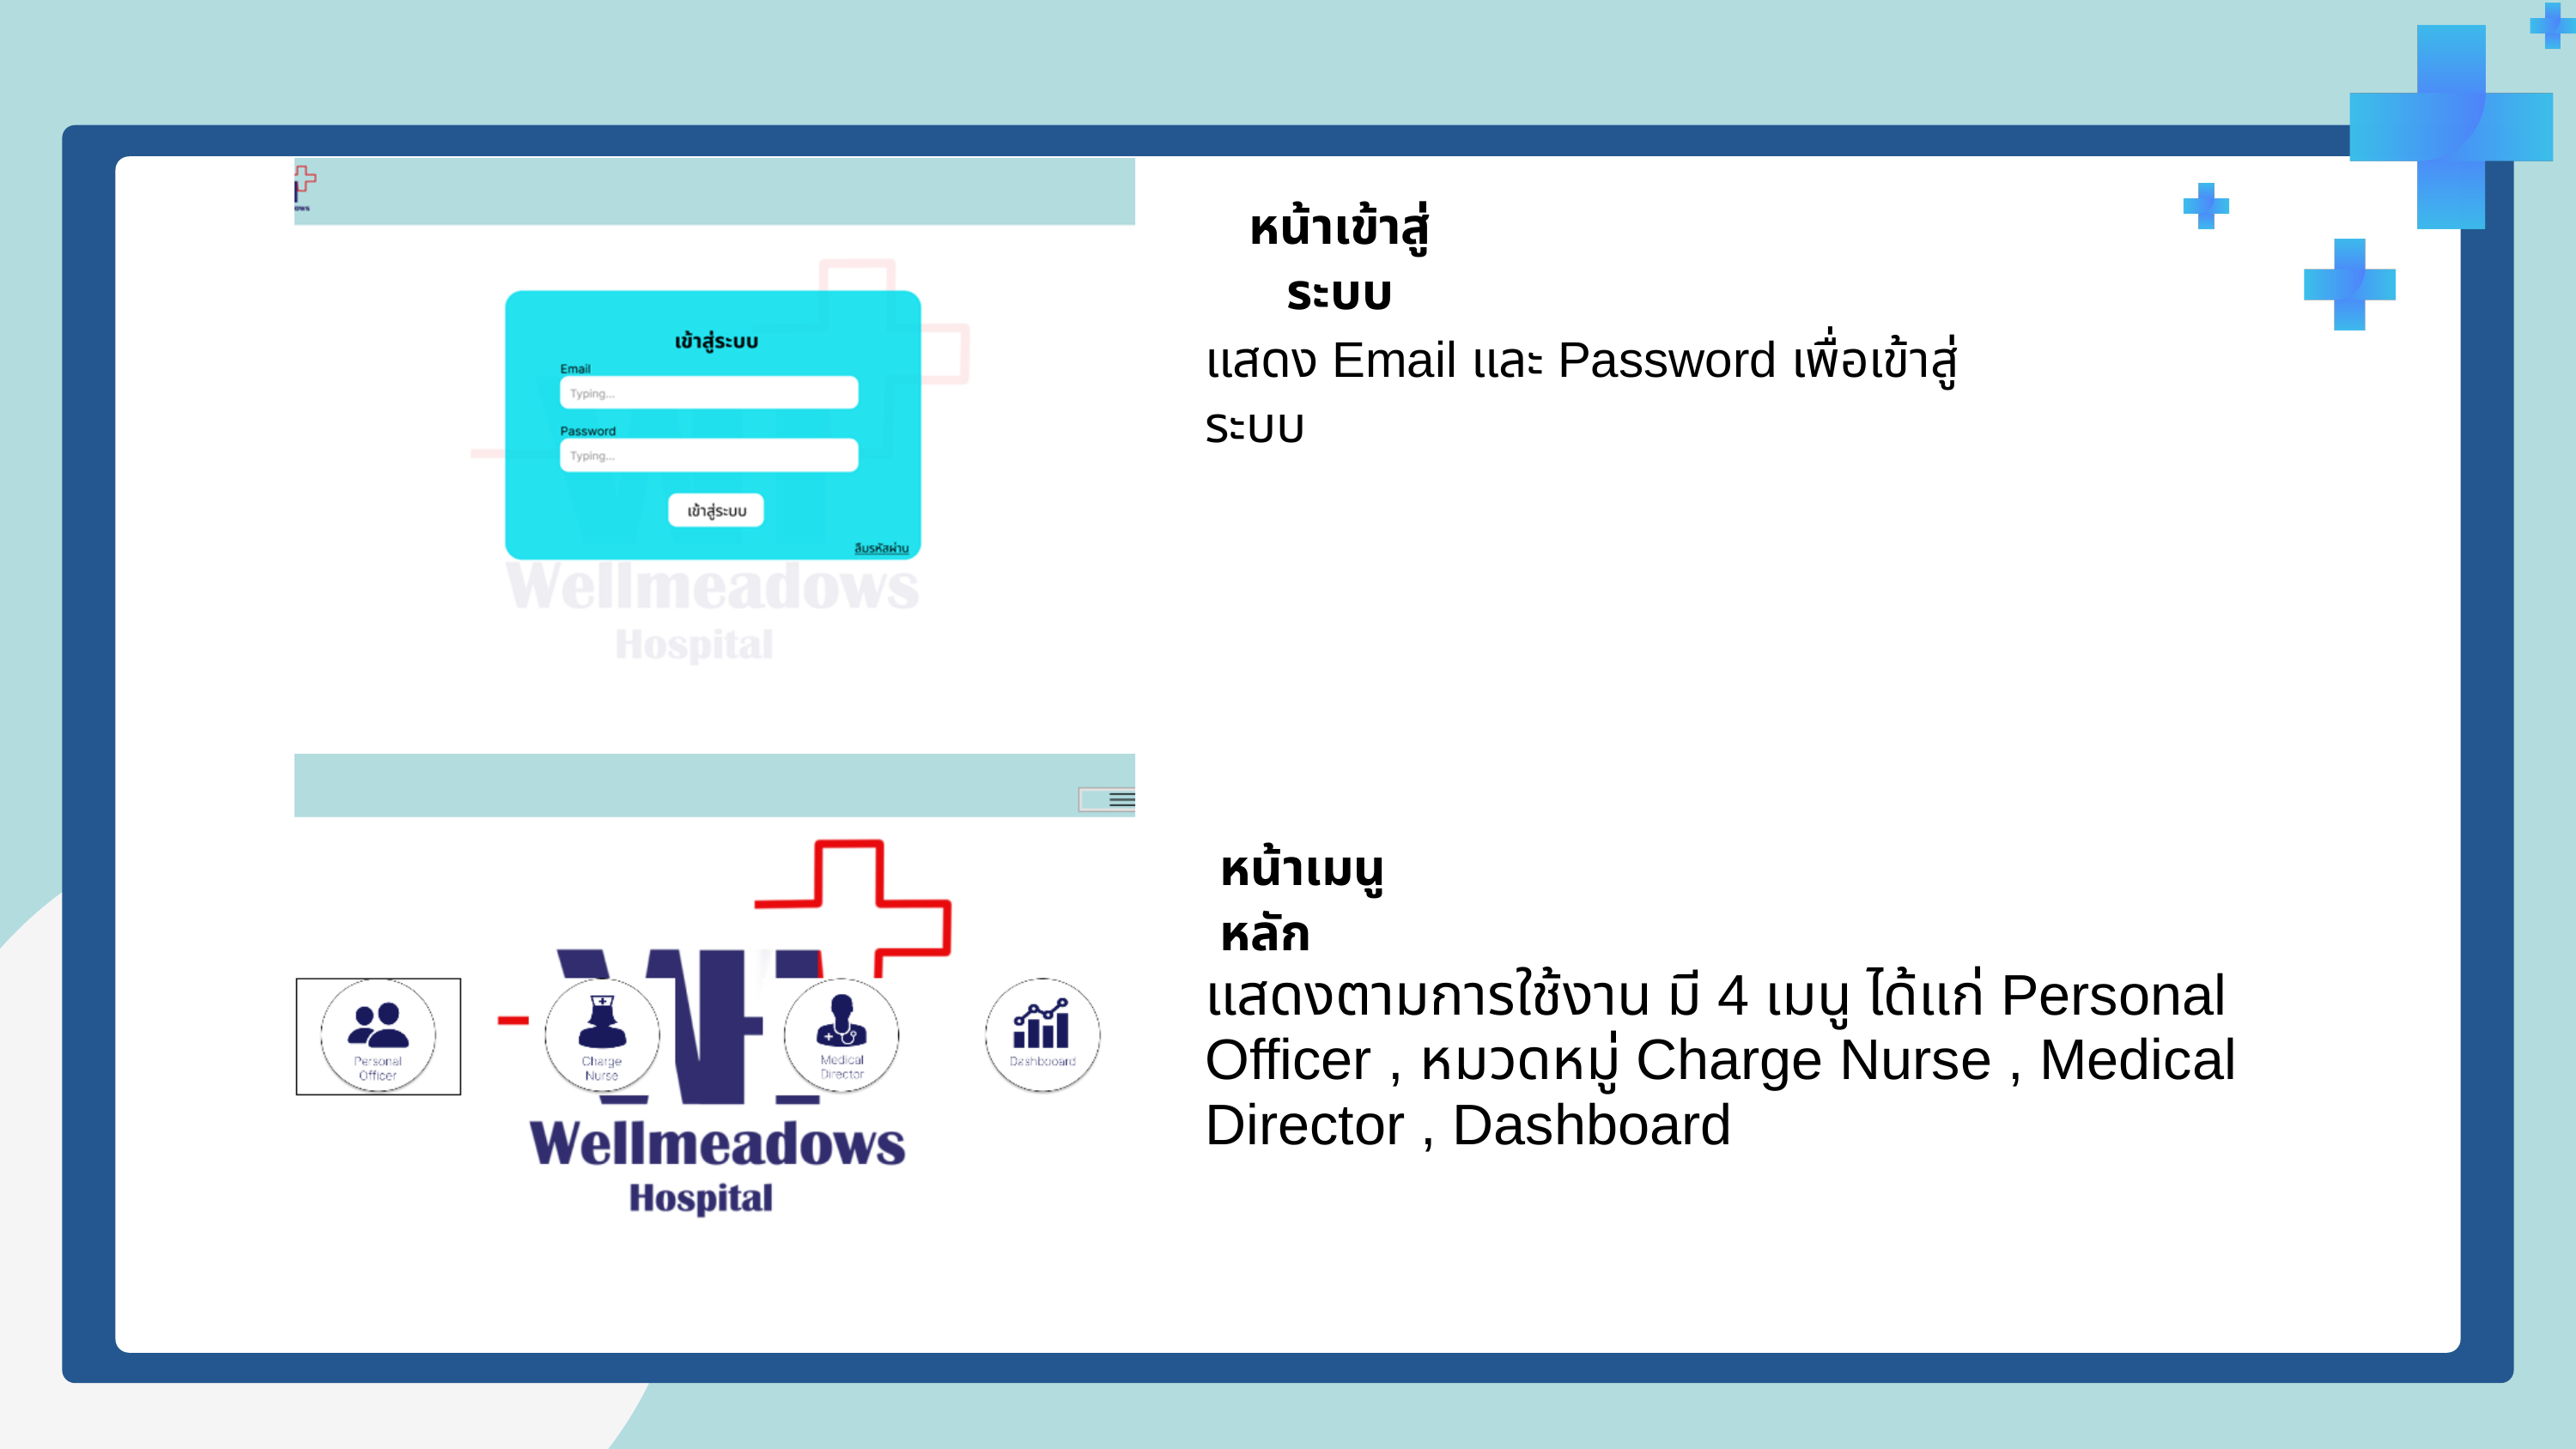

หน้าเข้าสู่ระบบ
แสดง Email และ Password เพื่อเข้าสู่ระบบ

หน้าเมนูหลัก
แสดงตามการใช้งาน มี 4 เมนู ได้แก่ Personal Officer , หมวดหมู่ Charge Nurse , Medical Director , Dashboard